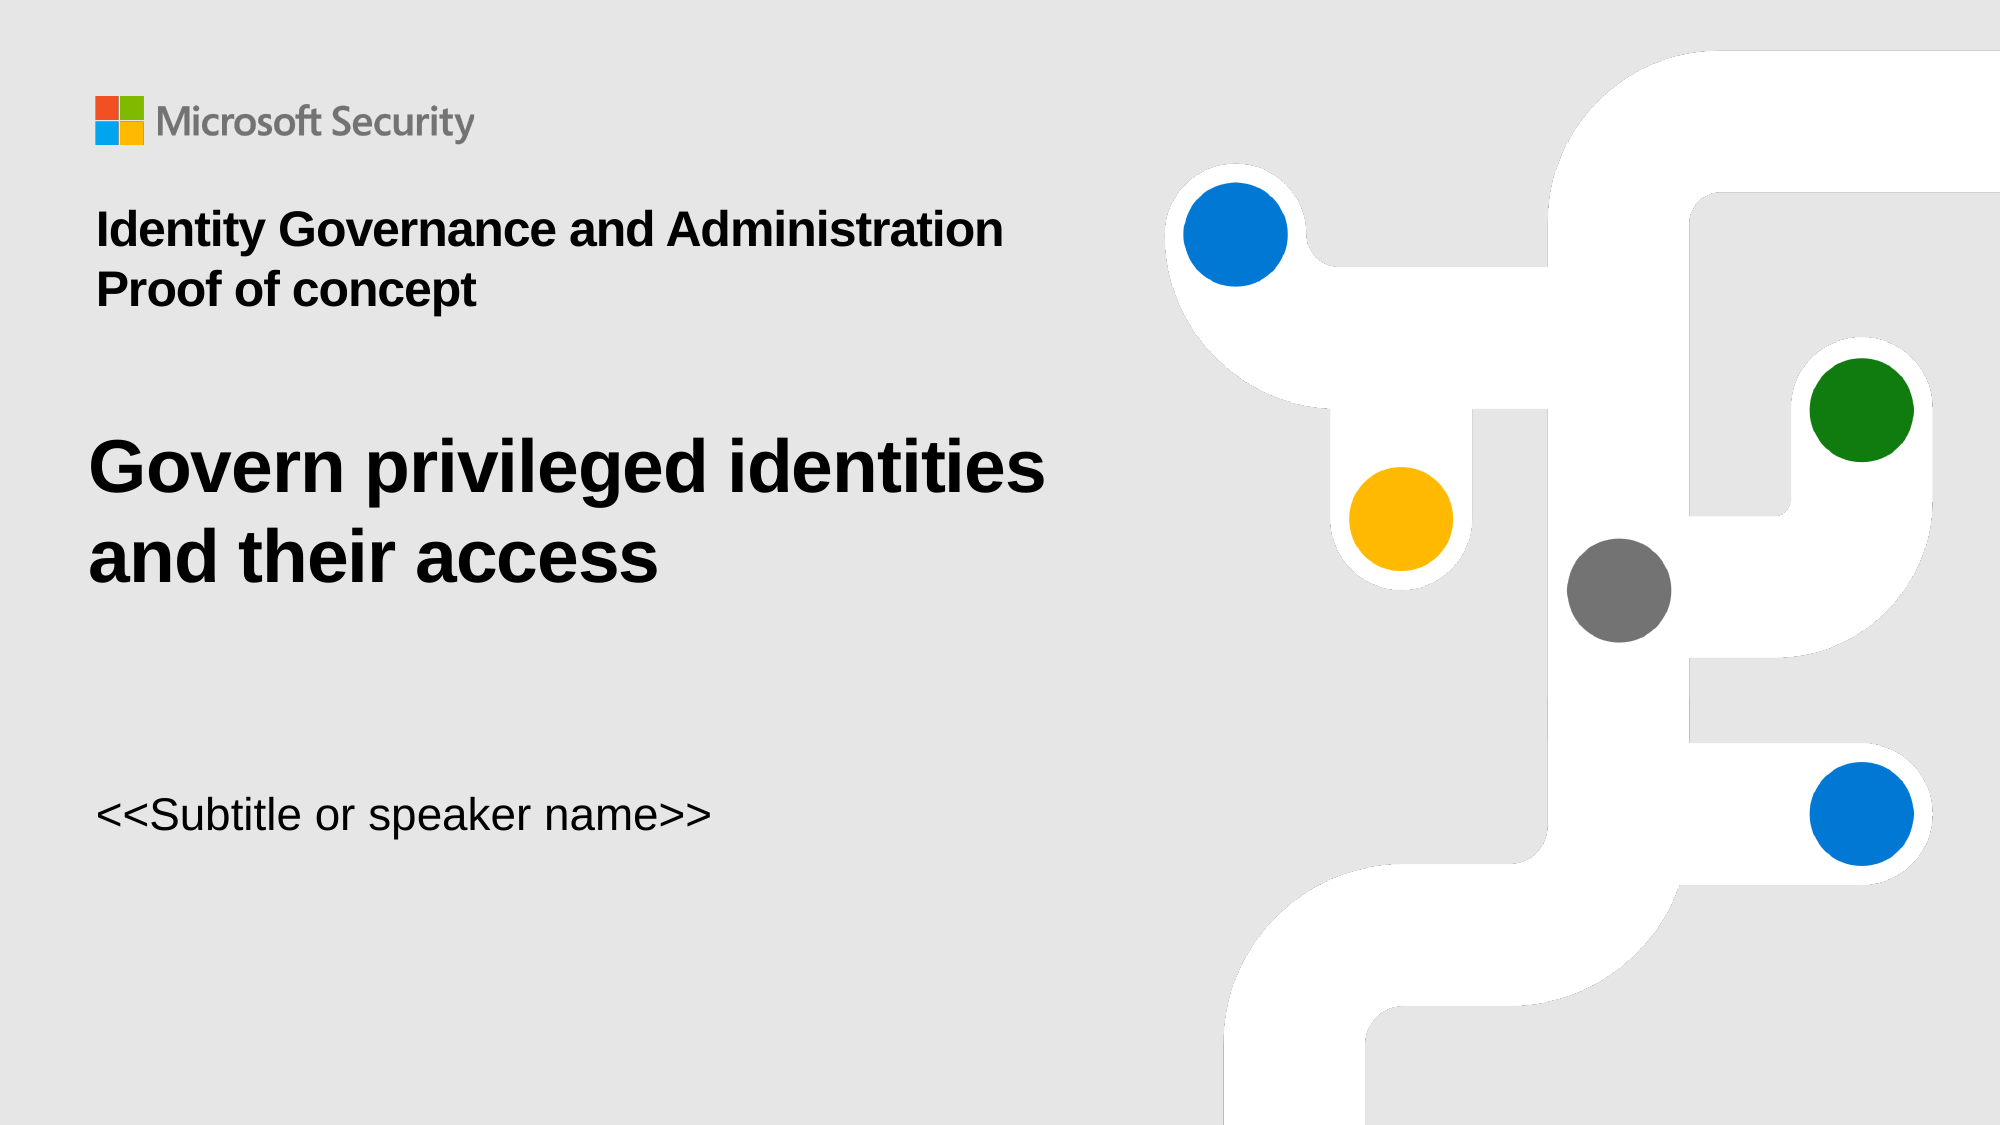

# Identity Governance and Administration Proof of concept
Govern privileged identities and their access

<<Subtitle or speaker name>>